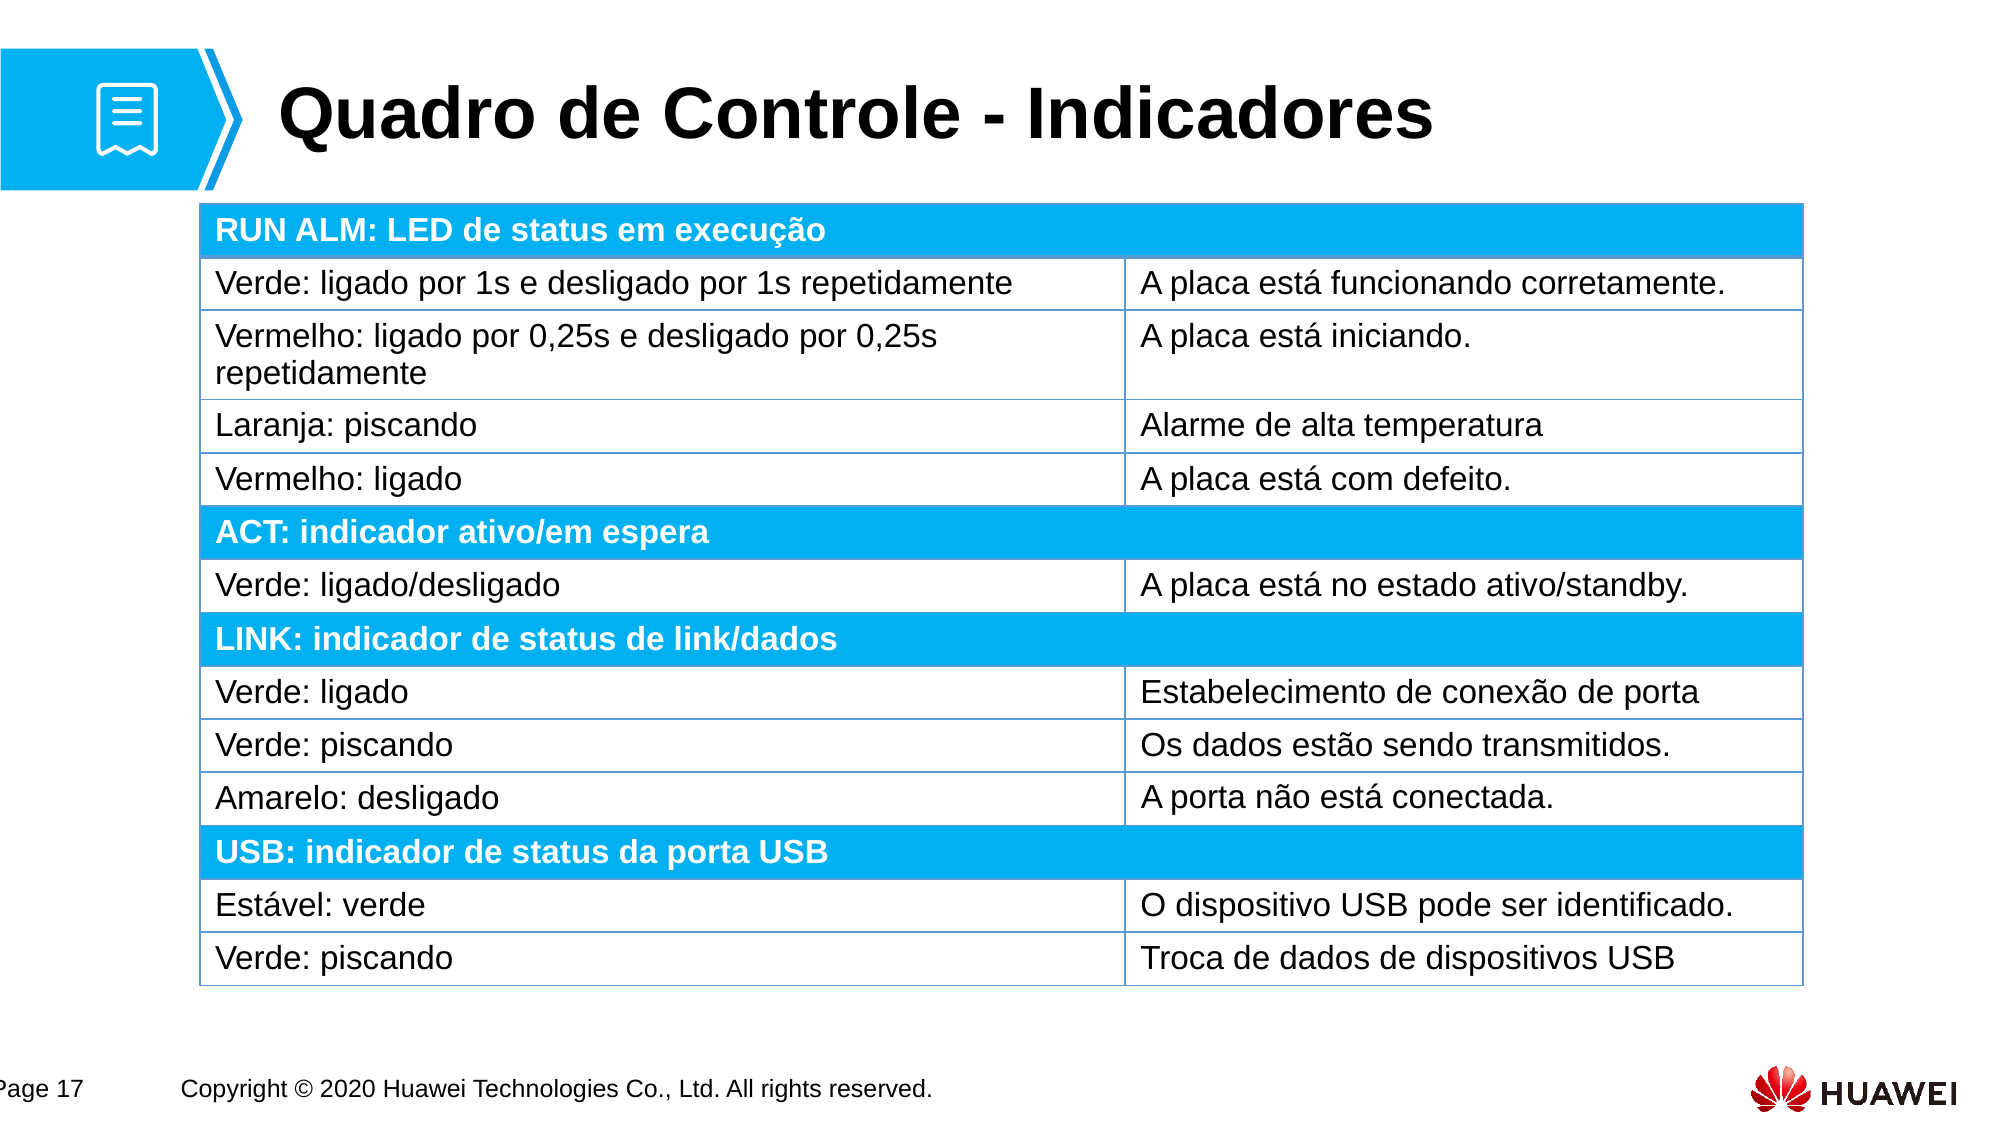

# Quadro de Controle - Indicadores
| RUN ALM: LED de status em execução |  |
| --- | --- |
| Verde: ligado por 1s e desligado por 1s repetidamente | A placa está funcionando corretamente. |
| Vermelho: ligado por 0,25s e desligado por 0,25s repetidamente | A placa está iniciando. |
| Laranja: piscando | Alarme de alta temperatura |
| Vermelho: ligado | A placa está com defeito. |
| ACT: indicador ativo/em espera |  |
| Verde: ligado/desligado | A placa está no estado ativo/standby. |
| LINK: indicador de status de link/dados |  |
| Verde: ligado | Estabelecimento de conexão de porta |
| Verde: piscando | Os dados estão sendo transmitidos. |
| Amarelo: desligado | A porta não está conectada. |
| USB: indicador de status da porta USB |  |
| Estável: verde | O dispositivo USB pode ser identificado. |
| Verde: piscando | Troca de dados de dispositivos USB |